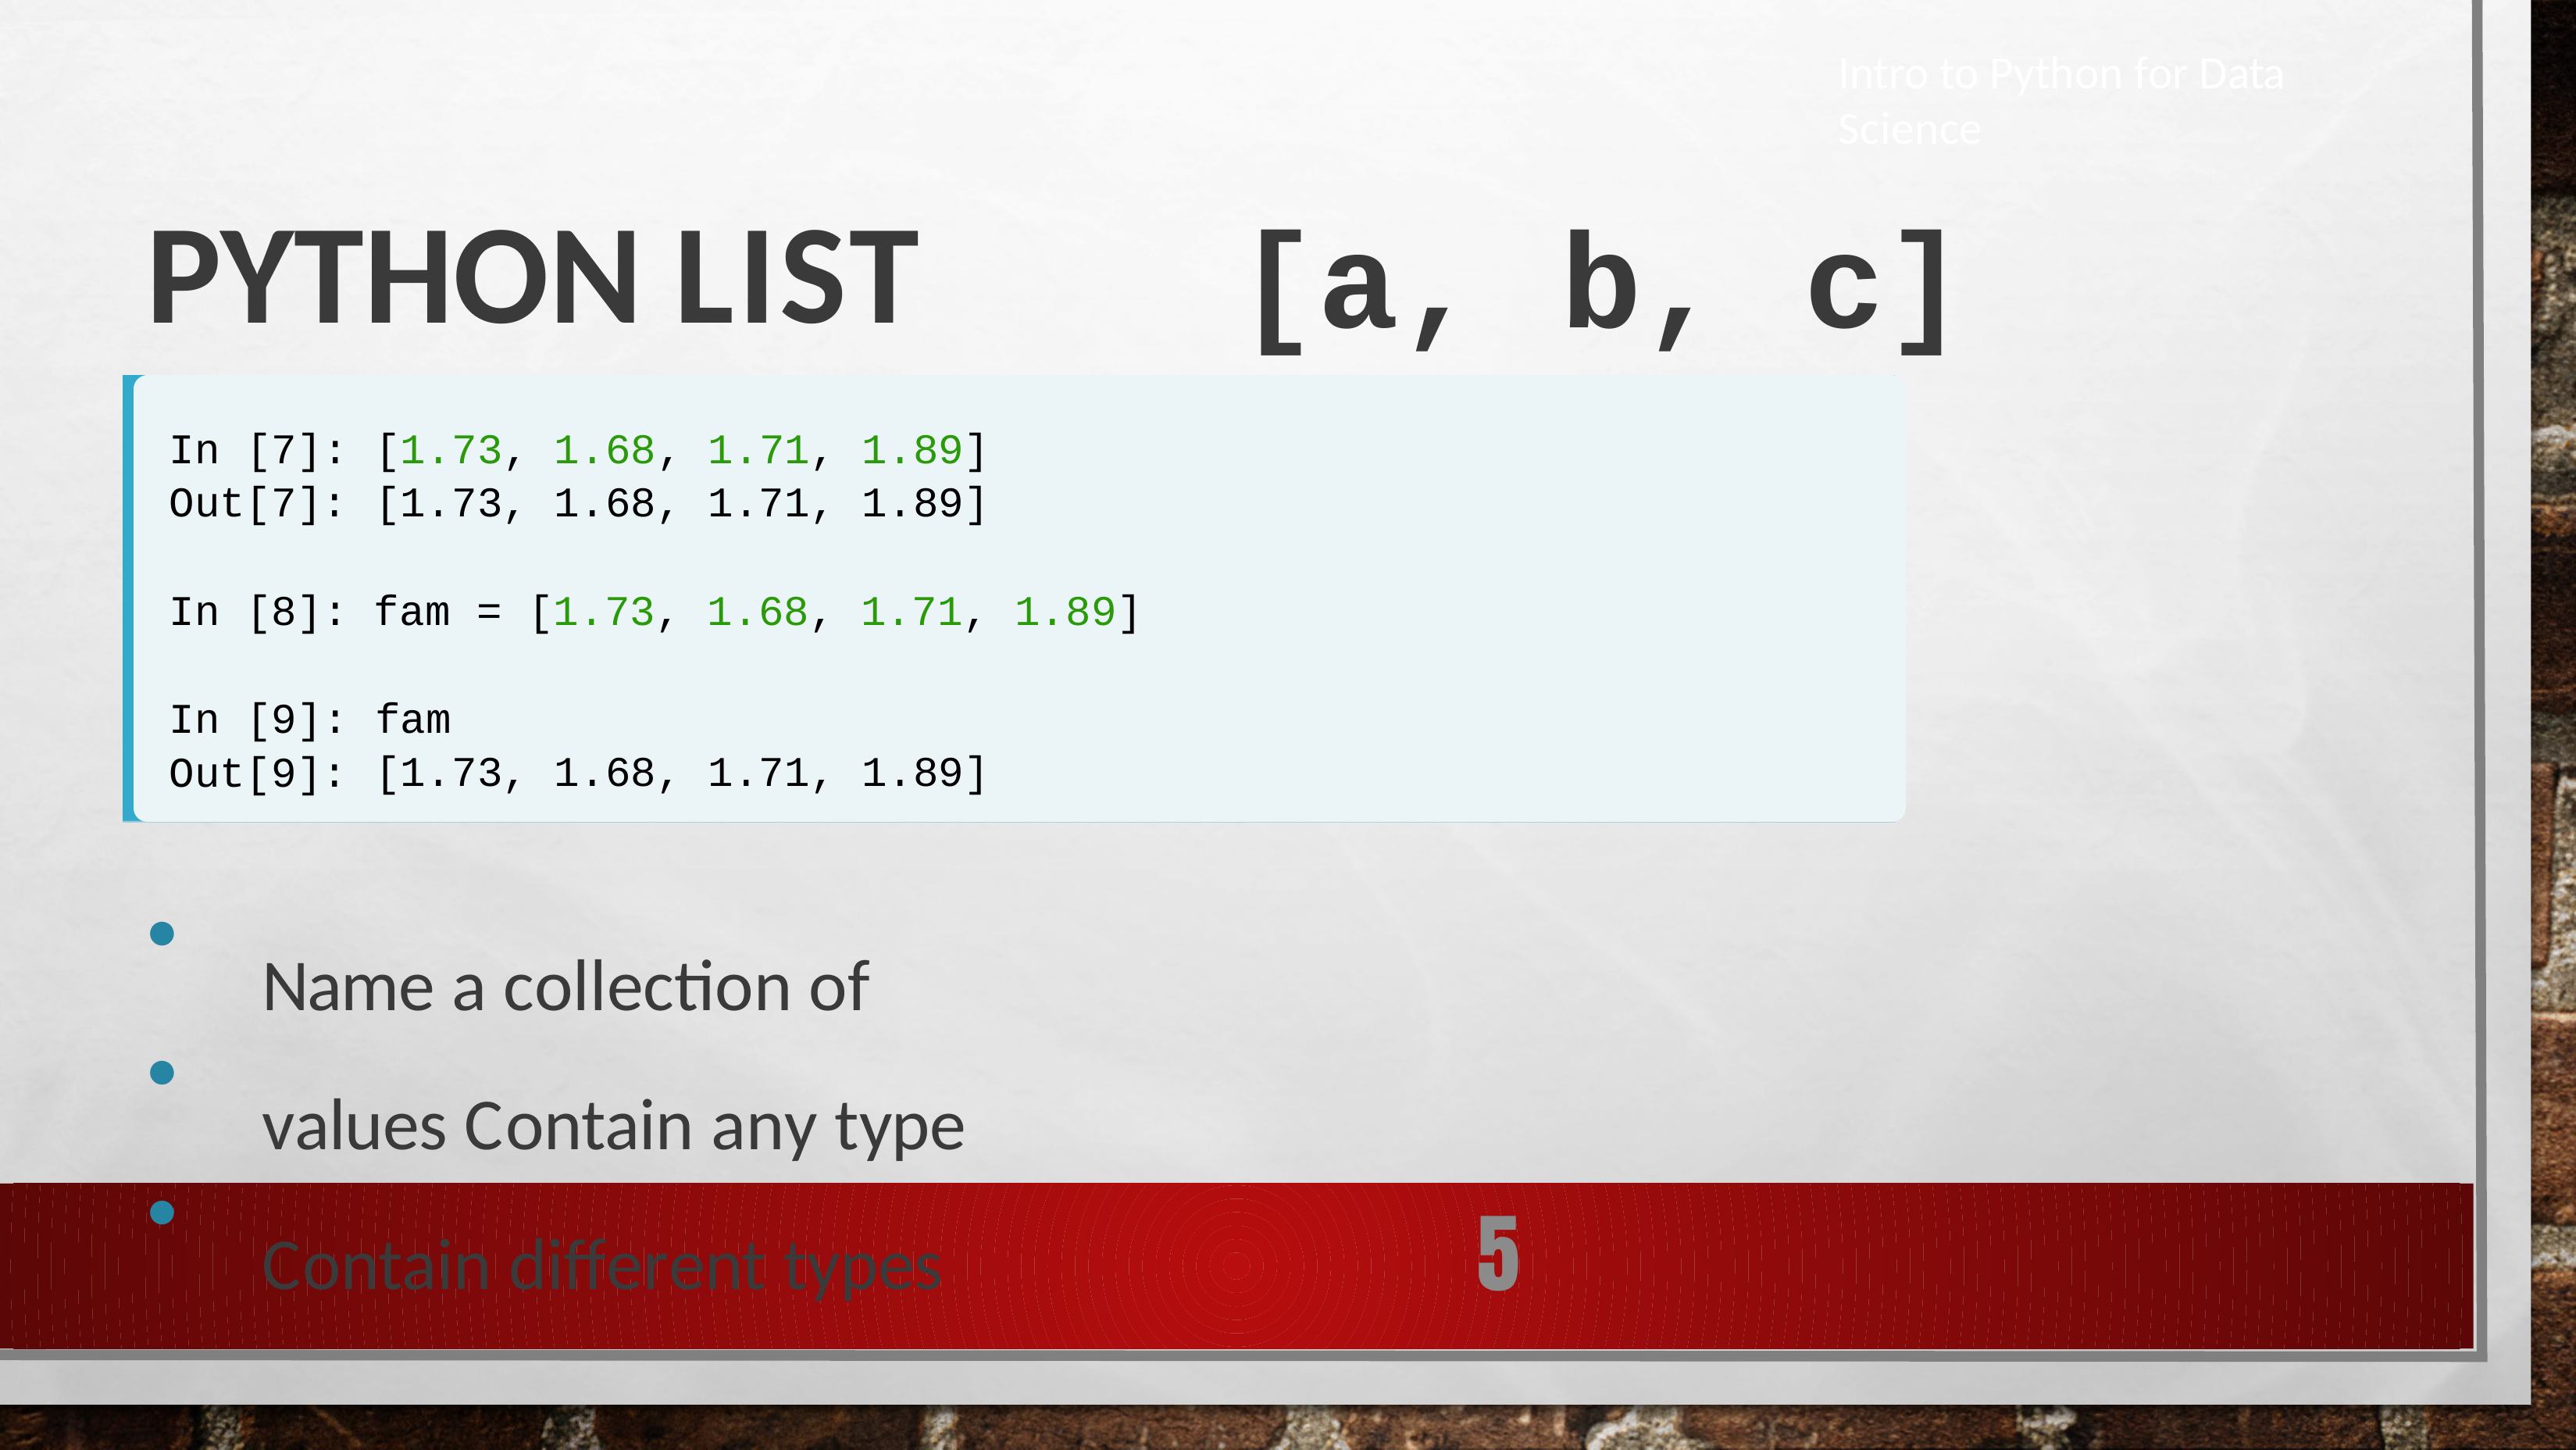

Intro to Python for Data Science
# Python List
[a, b, c]

In [7]:
[1.73, 1.68, 1.71, 1.89]
[1.73, 1.68, 1.71, 1.89]
Out[7]:
In [8]: fam = [1.73, 1.68, 1.71, 1.89]
In [9]:
fam
[1.73, 1.68, 1.71, 1.89]
Out[9]:
Name a collection of values Contain any type
Contain diﬀerent types
●
●
●
5